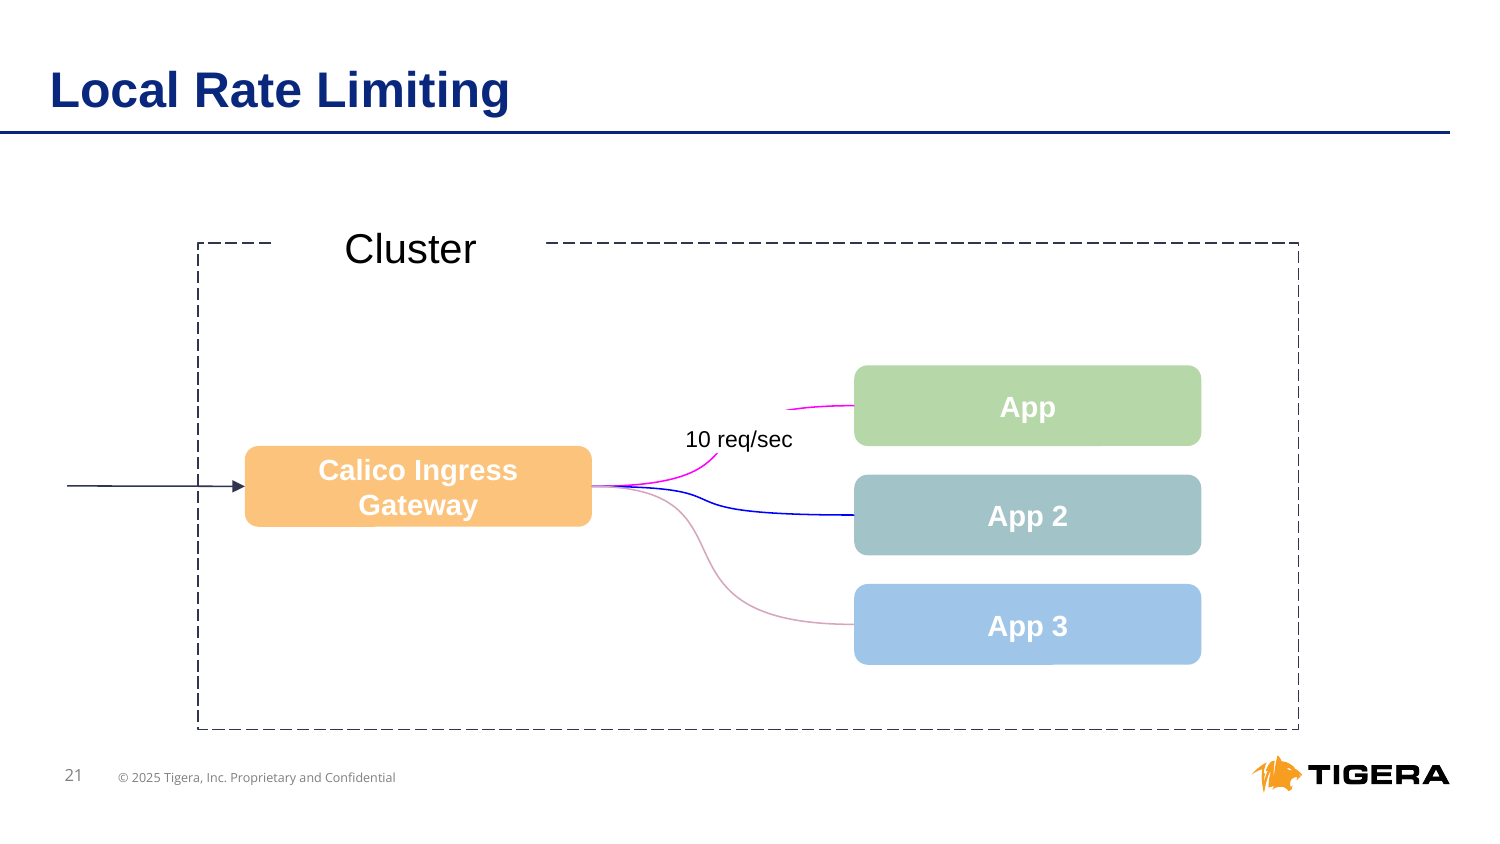

# Local Rate Limiting
Cluster

App
10 req/sec
Calico Ingress Gateway
App 2
App 3